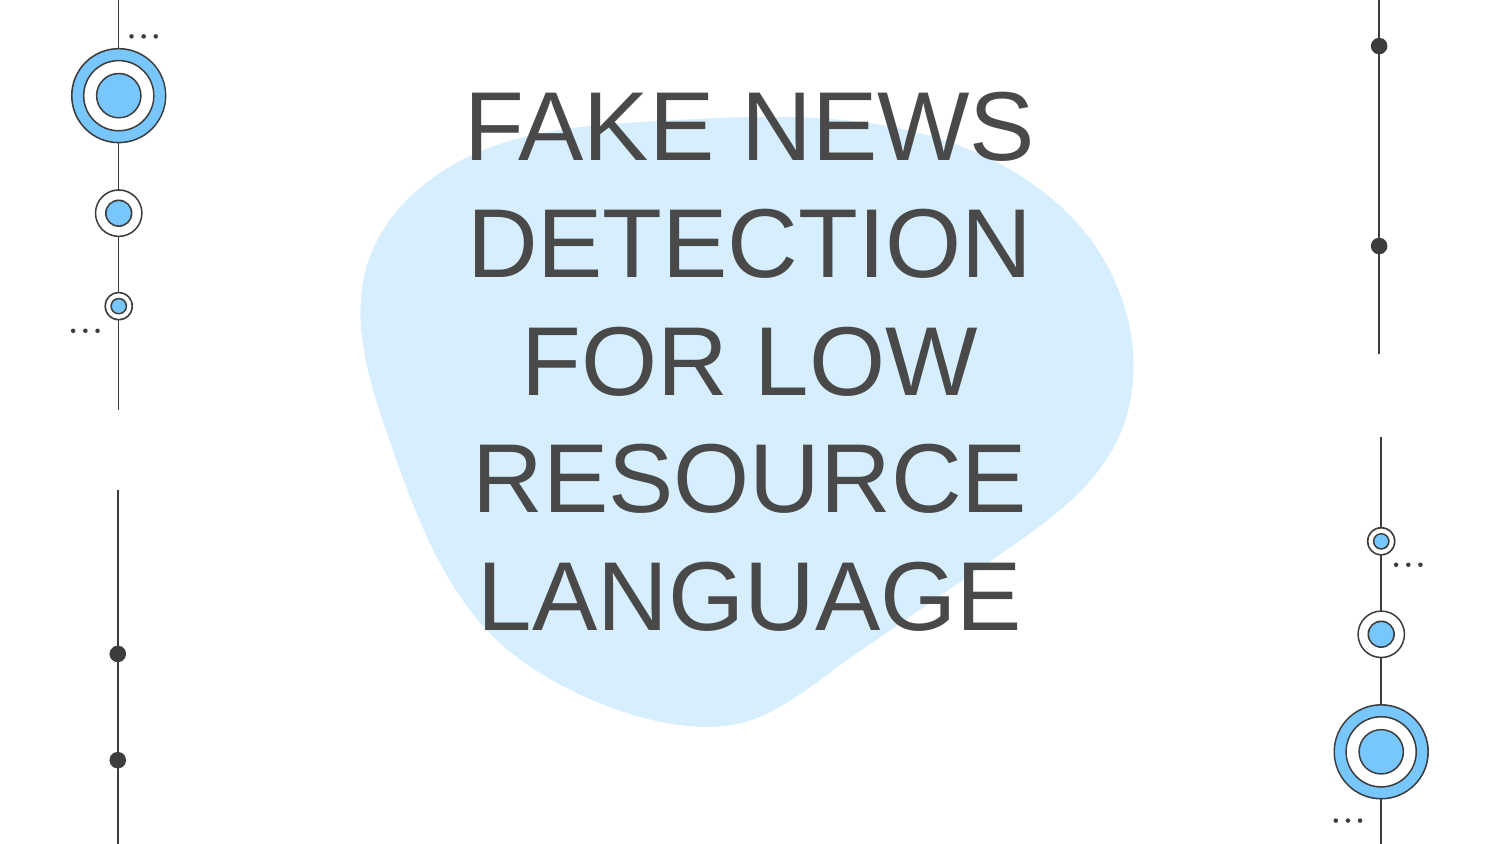

# FAKE NEWS DETECTION FOR LOW RESOURCE LANGUAGE